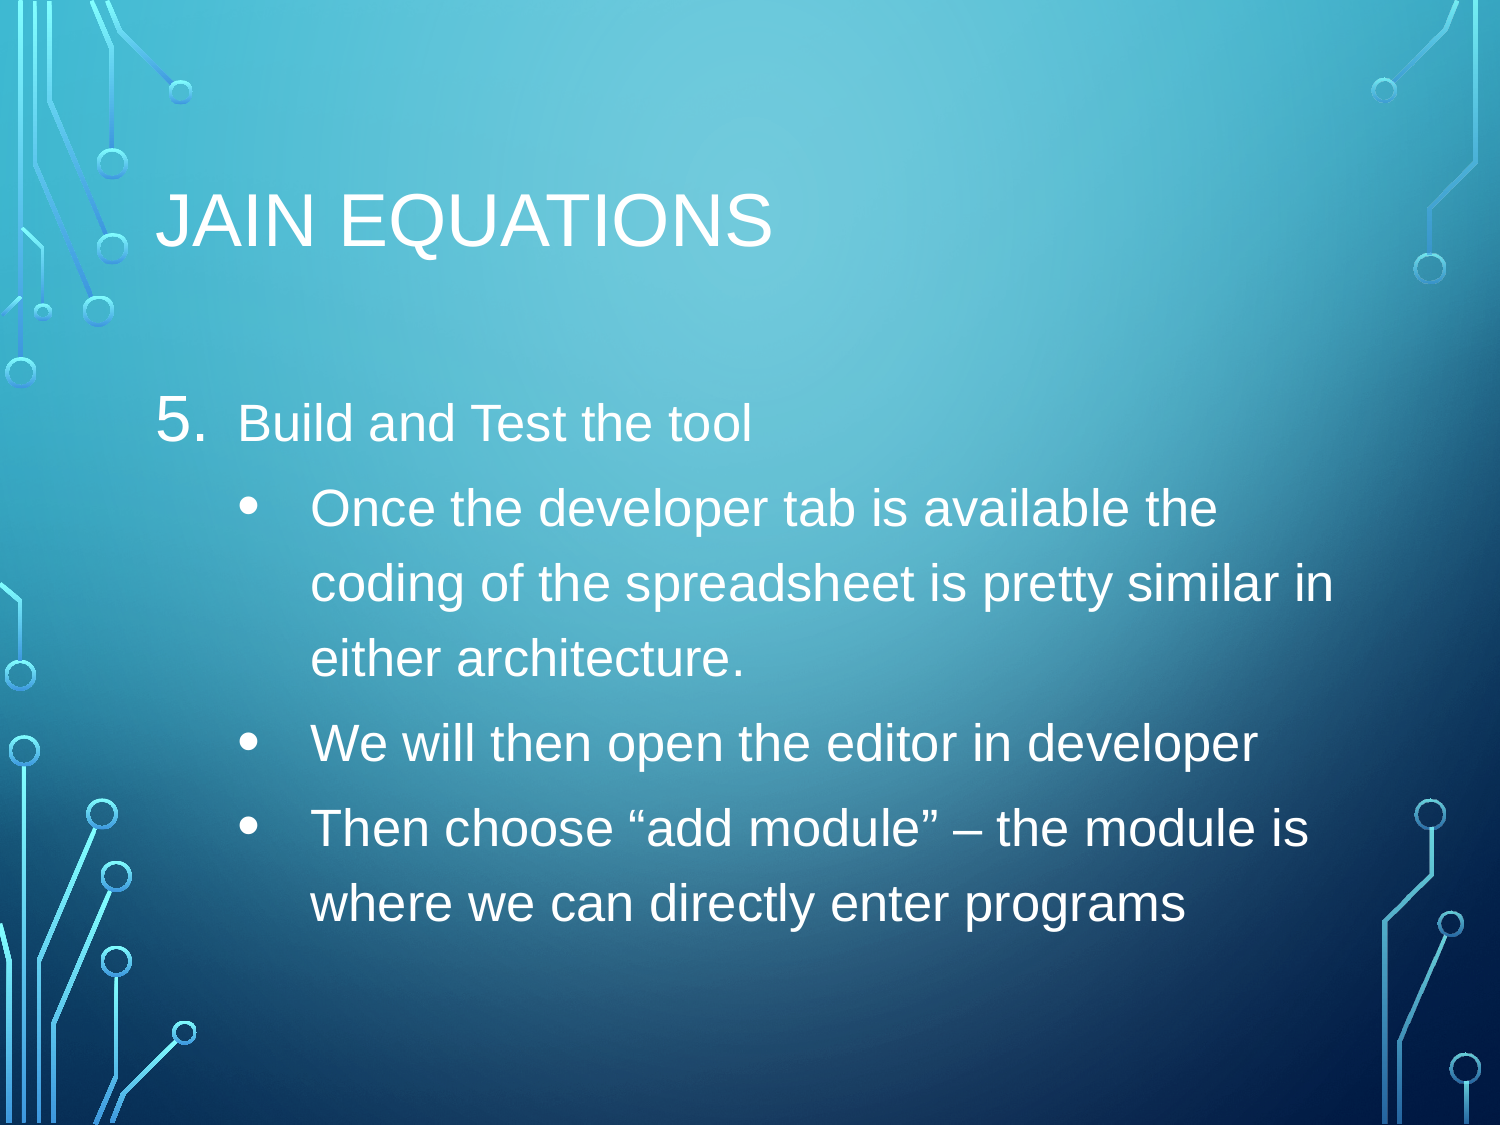

# Jain equations
Build and Test the tool
Once the developer tab is available the coding of the spreadsheet is pretty similar in either architecture.
We will then open the editor in developer
Then choose “add module” – the module is where we can directly enter programs